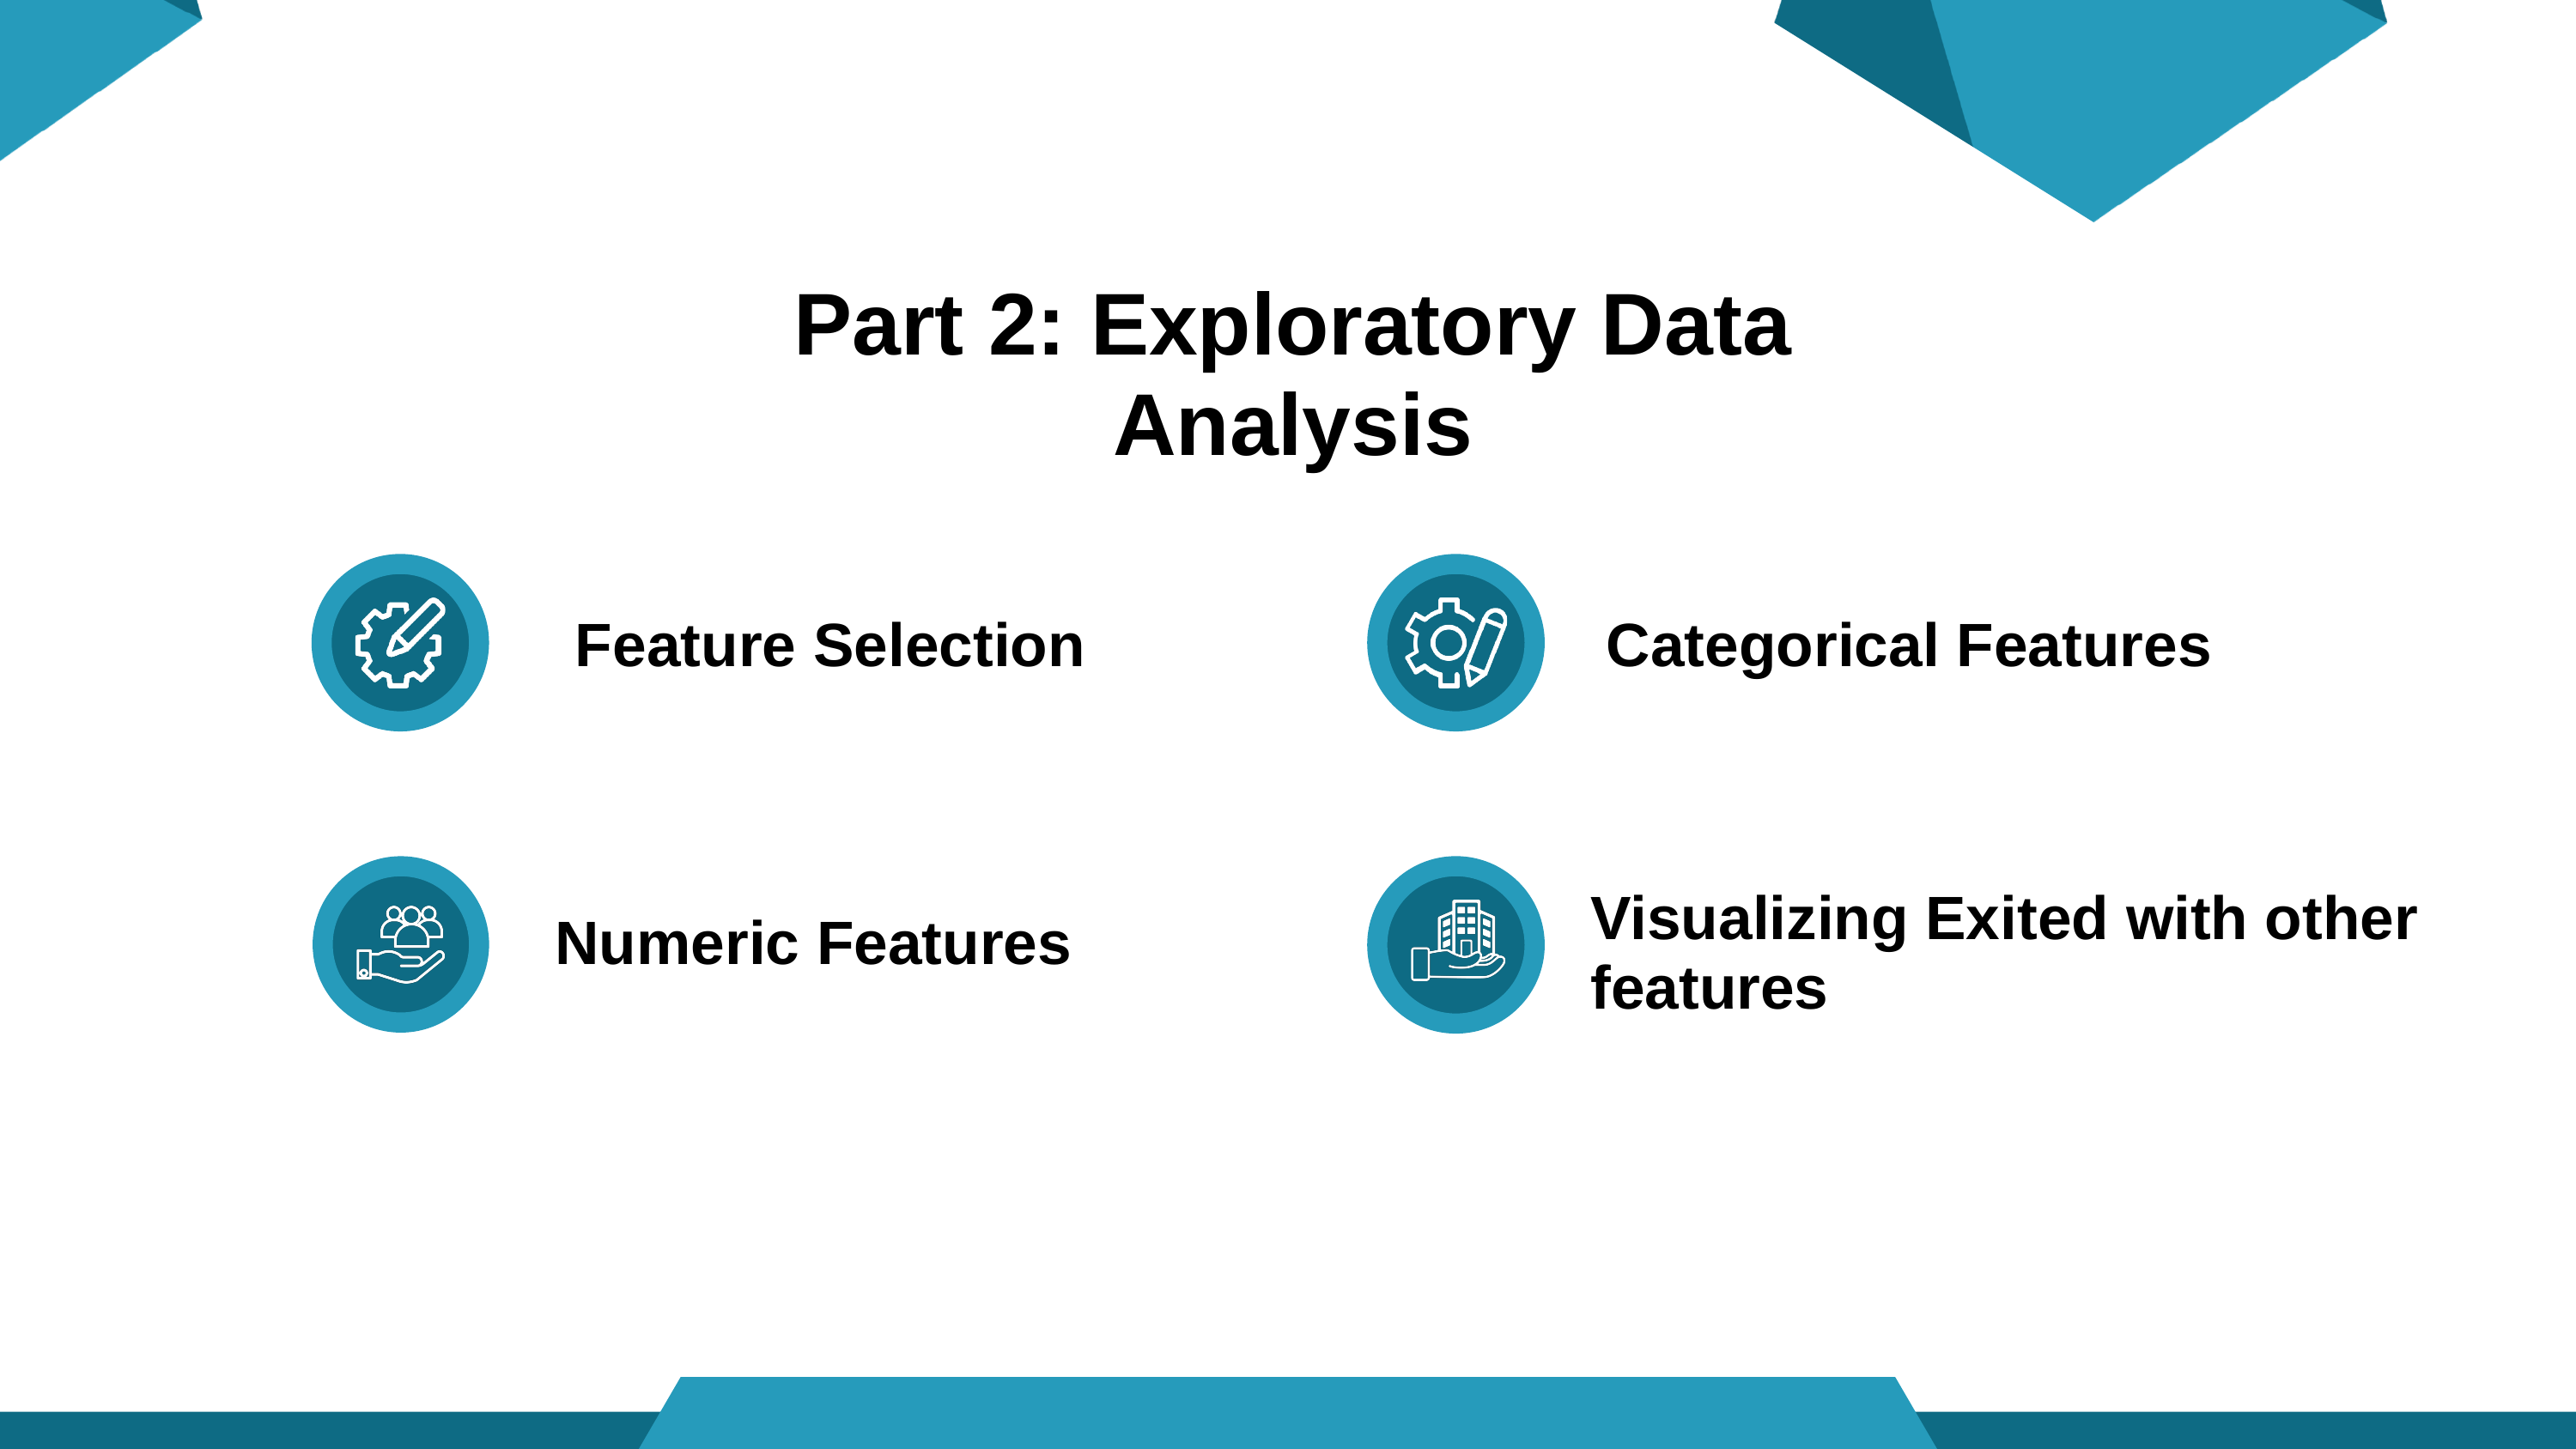

Part 2: Exploratory Data Analysis

Feature Selection
 Categorical Features

Visualizing Exited with other features

Numeric Features